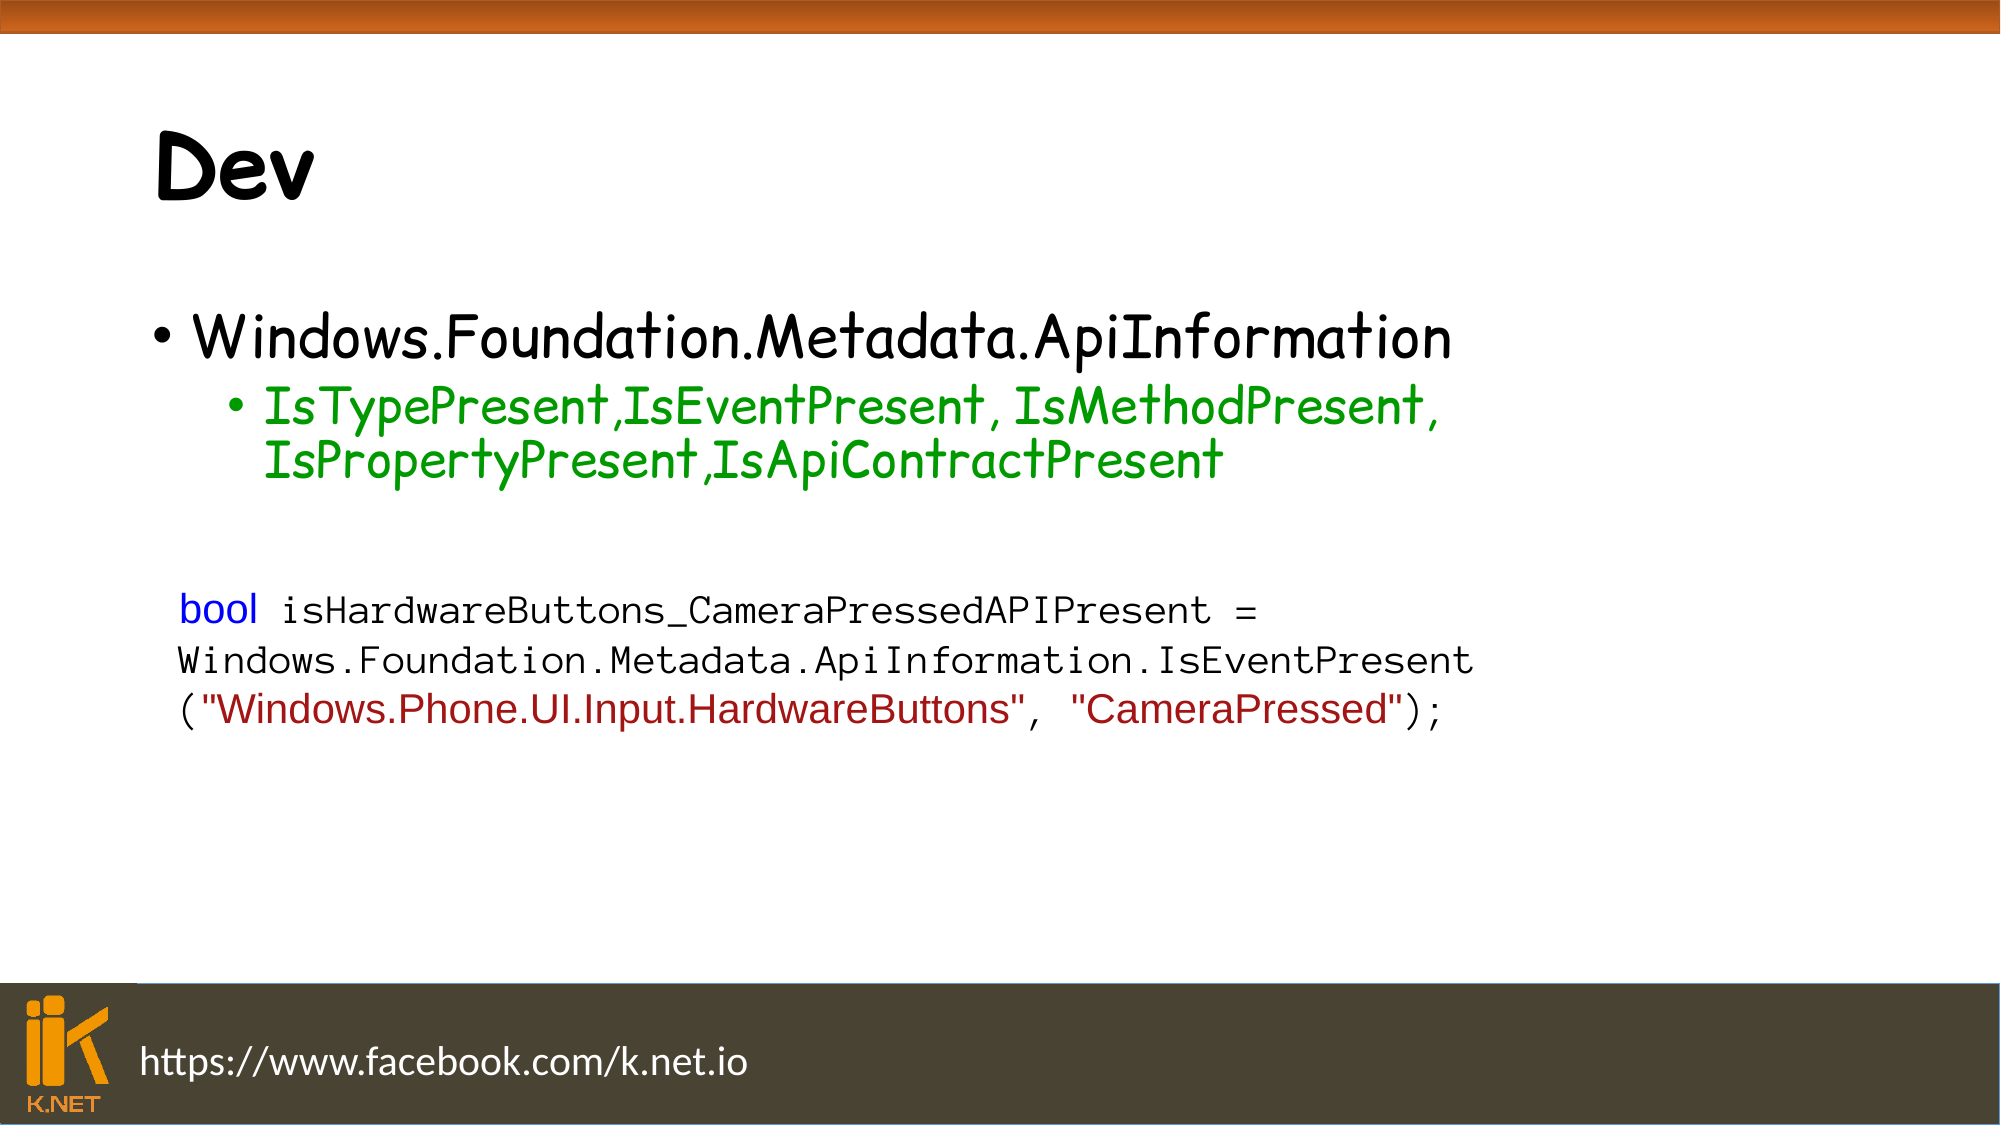

# Dev
Windows.Foundation.Metadata.ApiInformation
IsTypePresent,IsEventPresent, IsMethodPresent, IsPropertyPresent,IsApiContractPresent

bool isHardwareButtons_CameraPressedAPIPresent =
Windows.Foundation.Metadata.ApiInformation.IsEventPresent
("Windows.Phone.UI.Input.HardwareButtons", "CameraPressed");